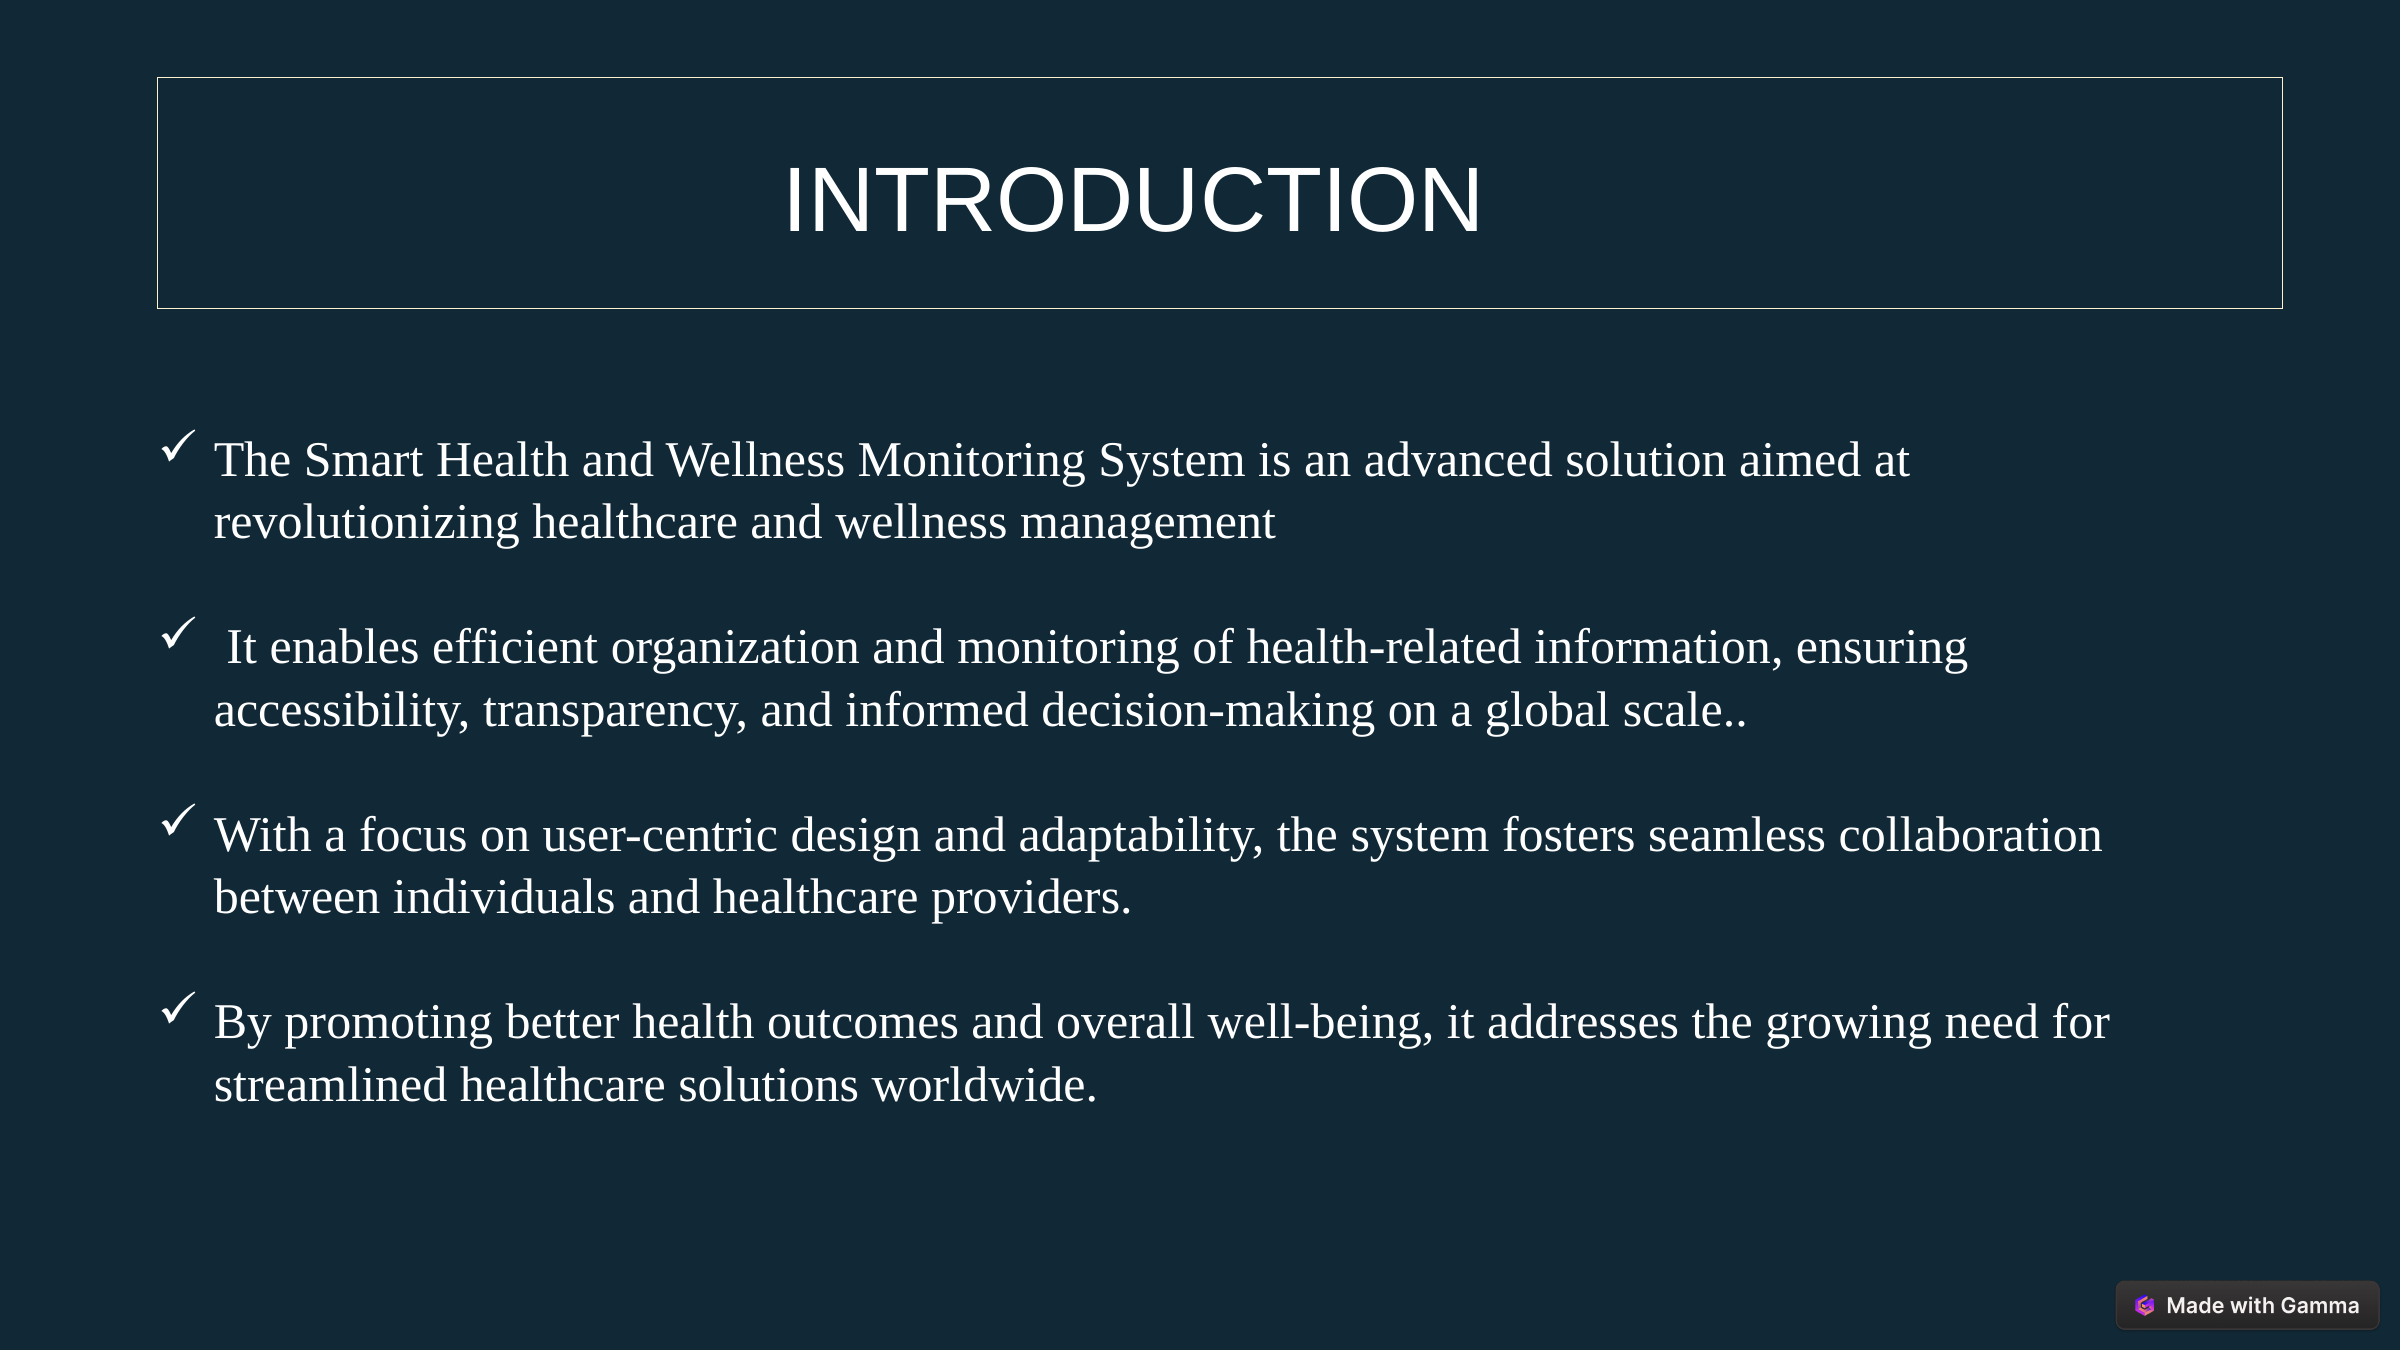

INTRODUCTION
The Smart Health and Wellness Monitoring System is an advanced solution aimed at revolutionizing healthcare and wellness management

 It enables efficient organization and monitoring of health-related information, ensuring accessibility, transparency, and informed decision-making on a global scale..

With a focus on user-centric design and adaptability, the system fosters seamless collaboration between individuals and healthcare providers.

By promoting better health outcomes and overall well-being, it addresses the growing need for streamlined healthcare solutions worldwide.